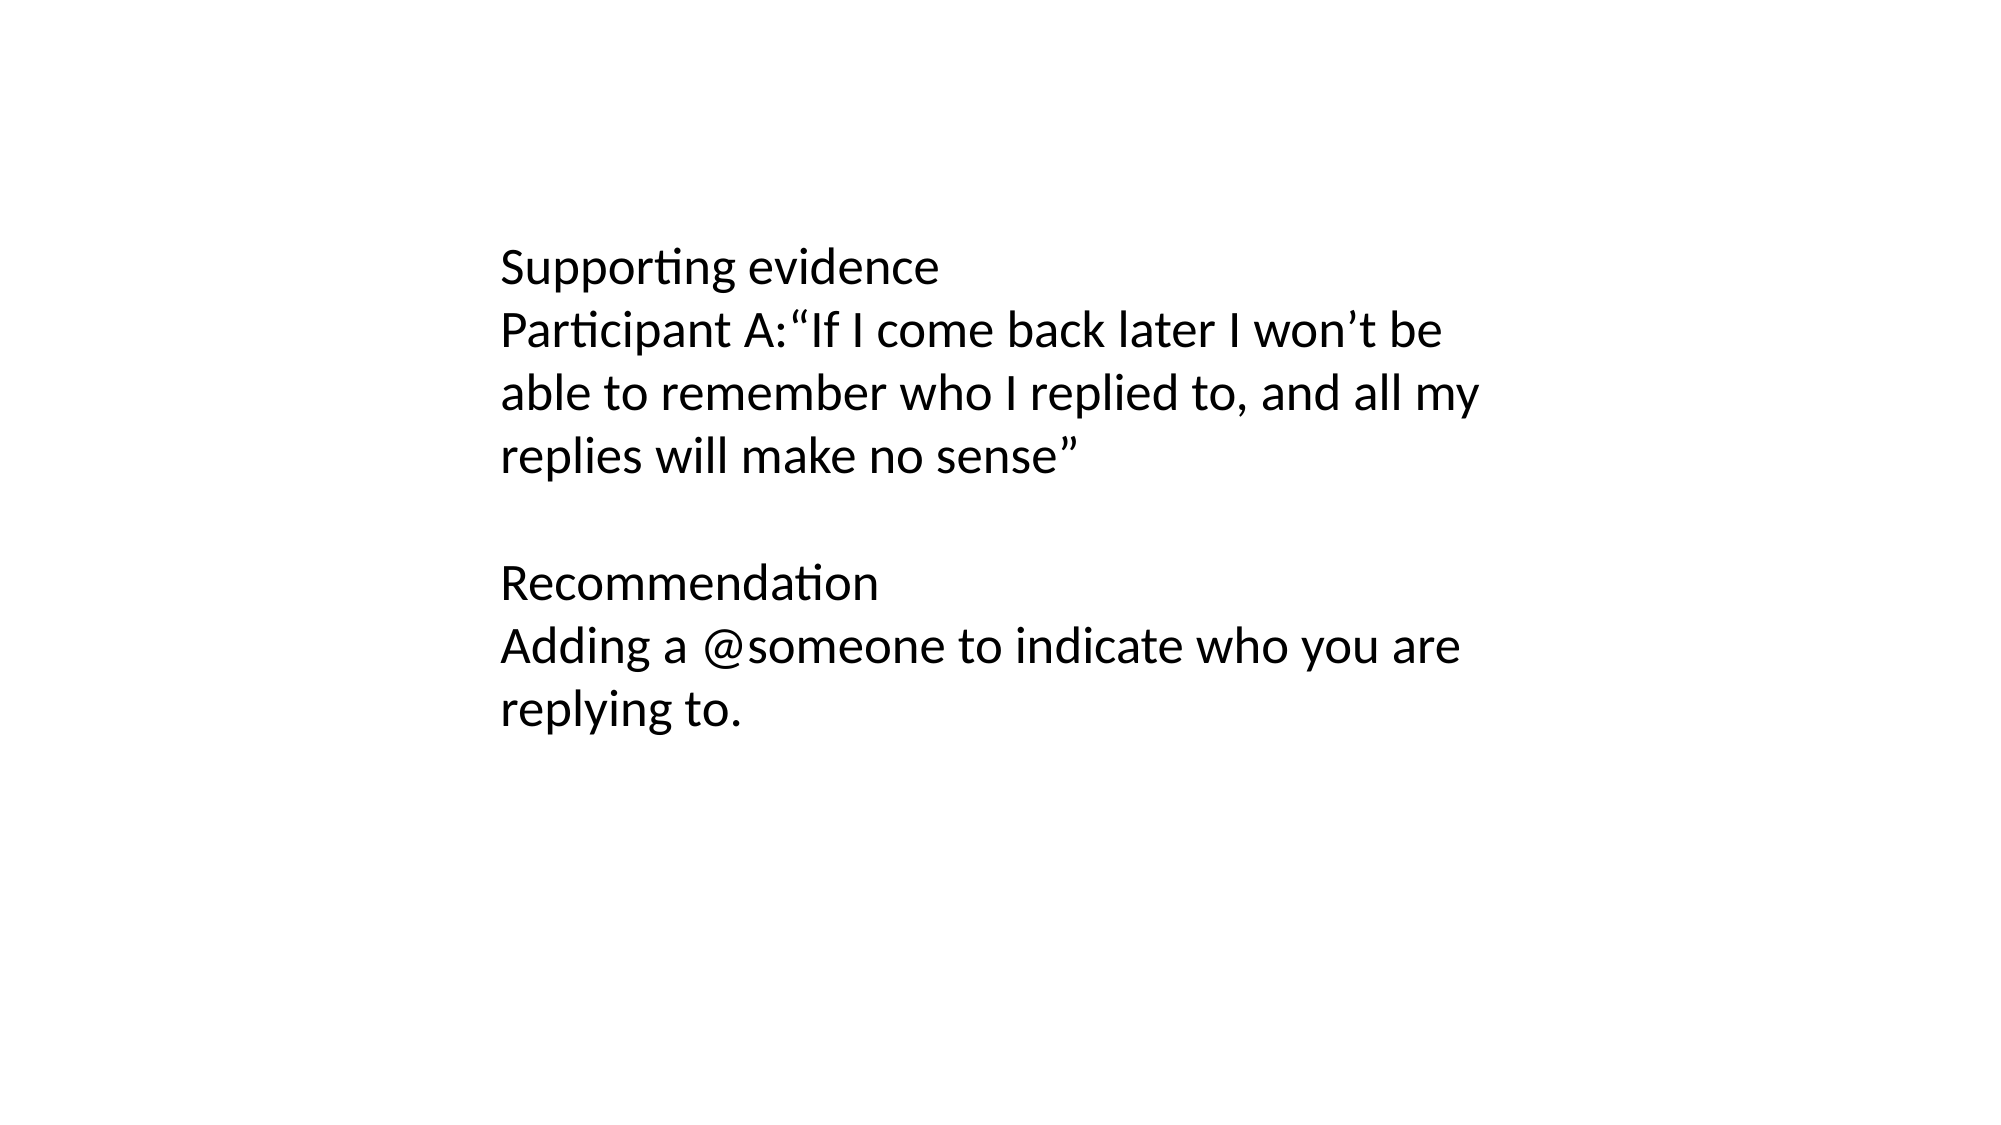

Supporting evidence
Participant A:“If I come back later I won’t be able to remember who I replied to, and all my replies will make no sense”

Recommendation
Adding a @someone to indicate who you are replying to.